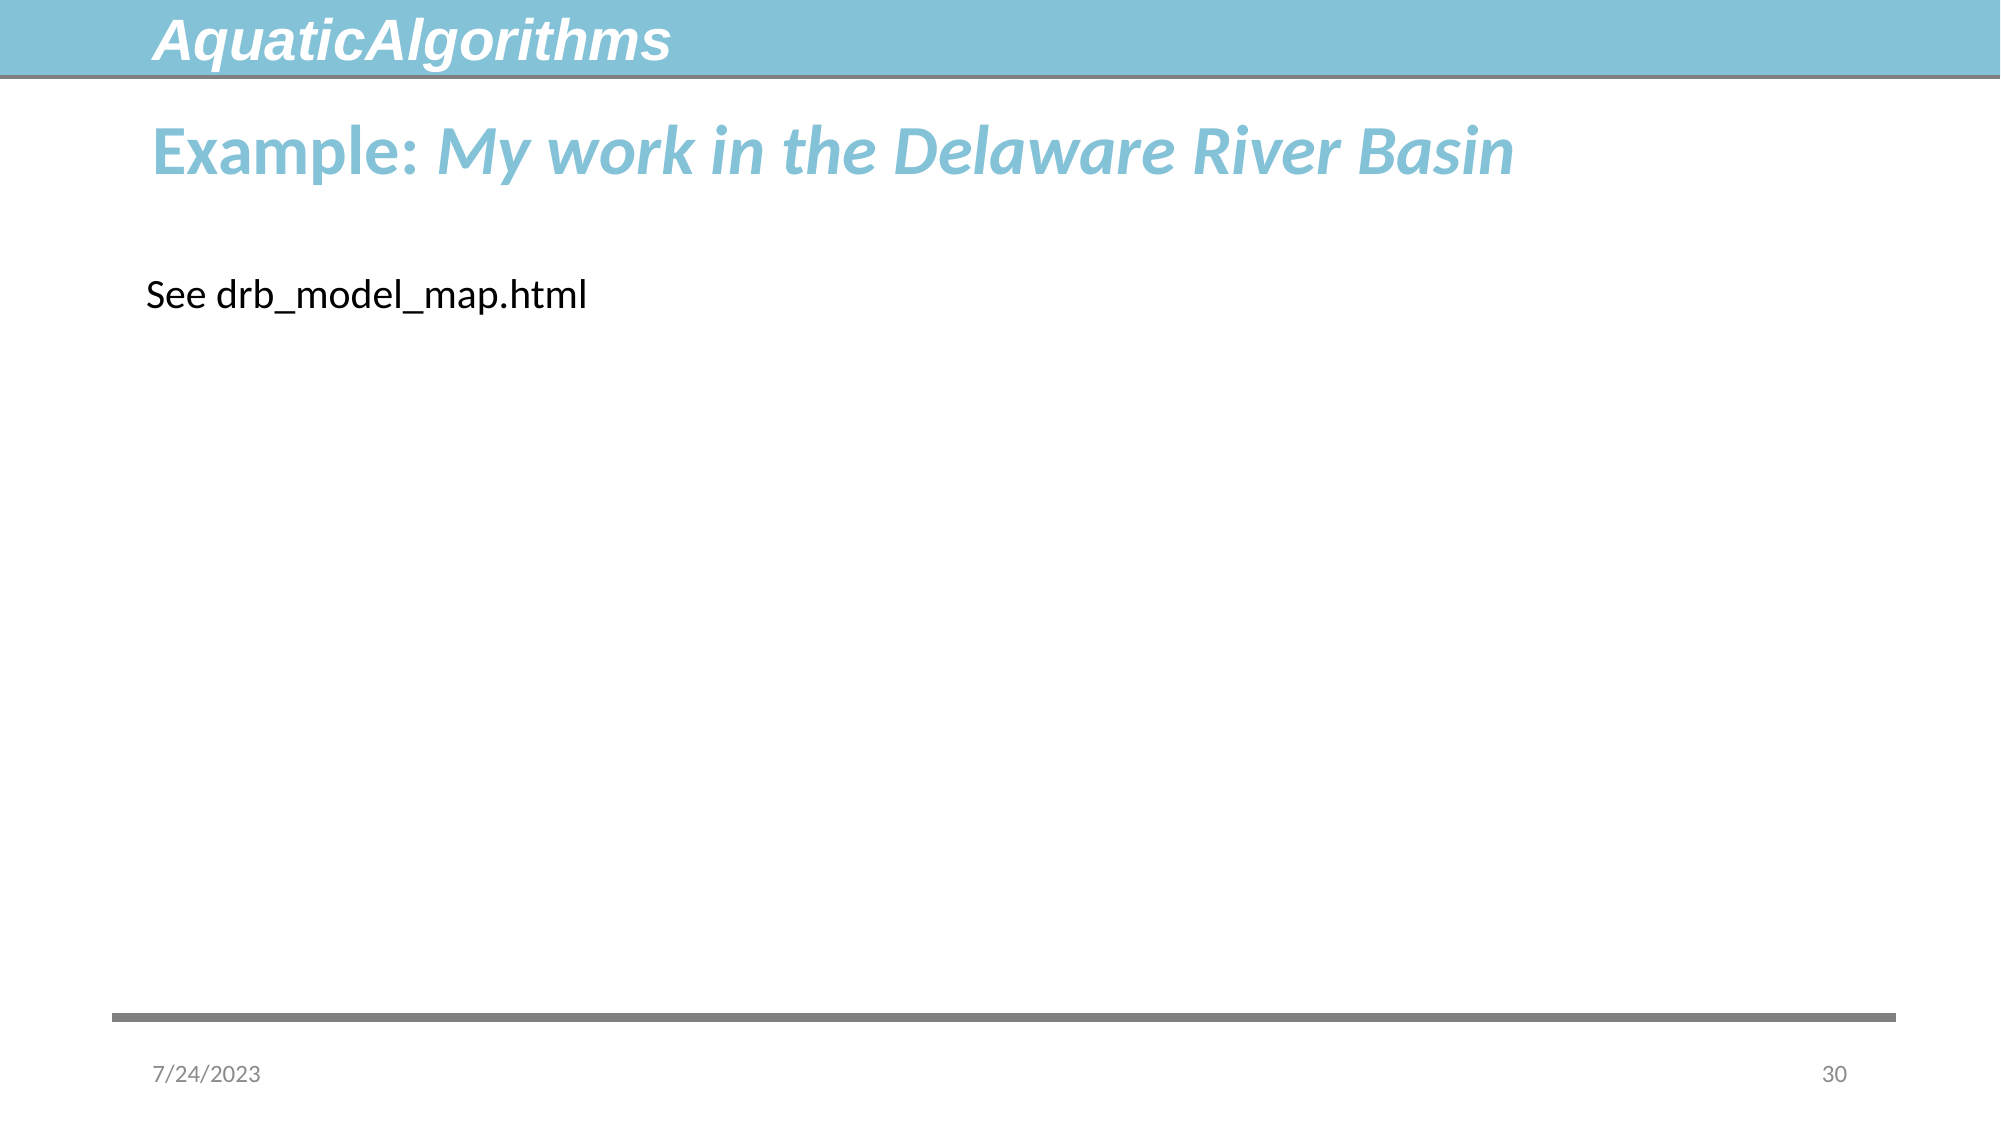

AquaticAlgorithms
# Example: My work in the Delaware River Basin
See drb_model_map.html
7/24/2023

30